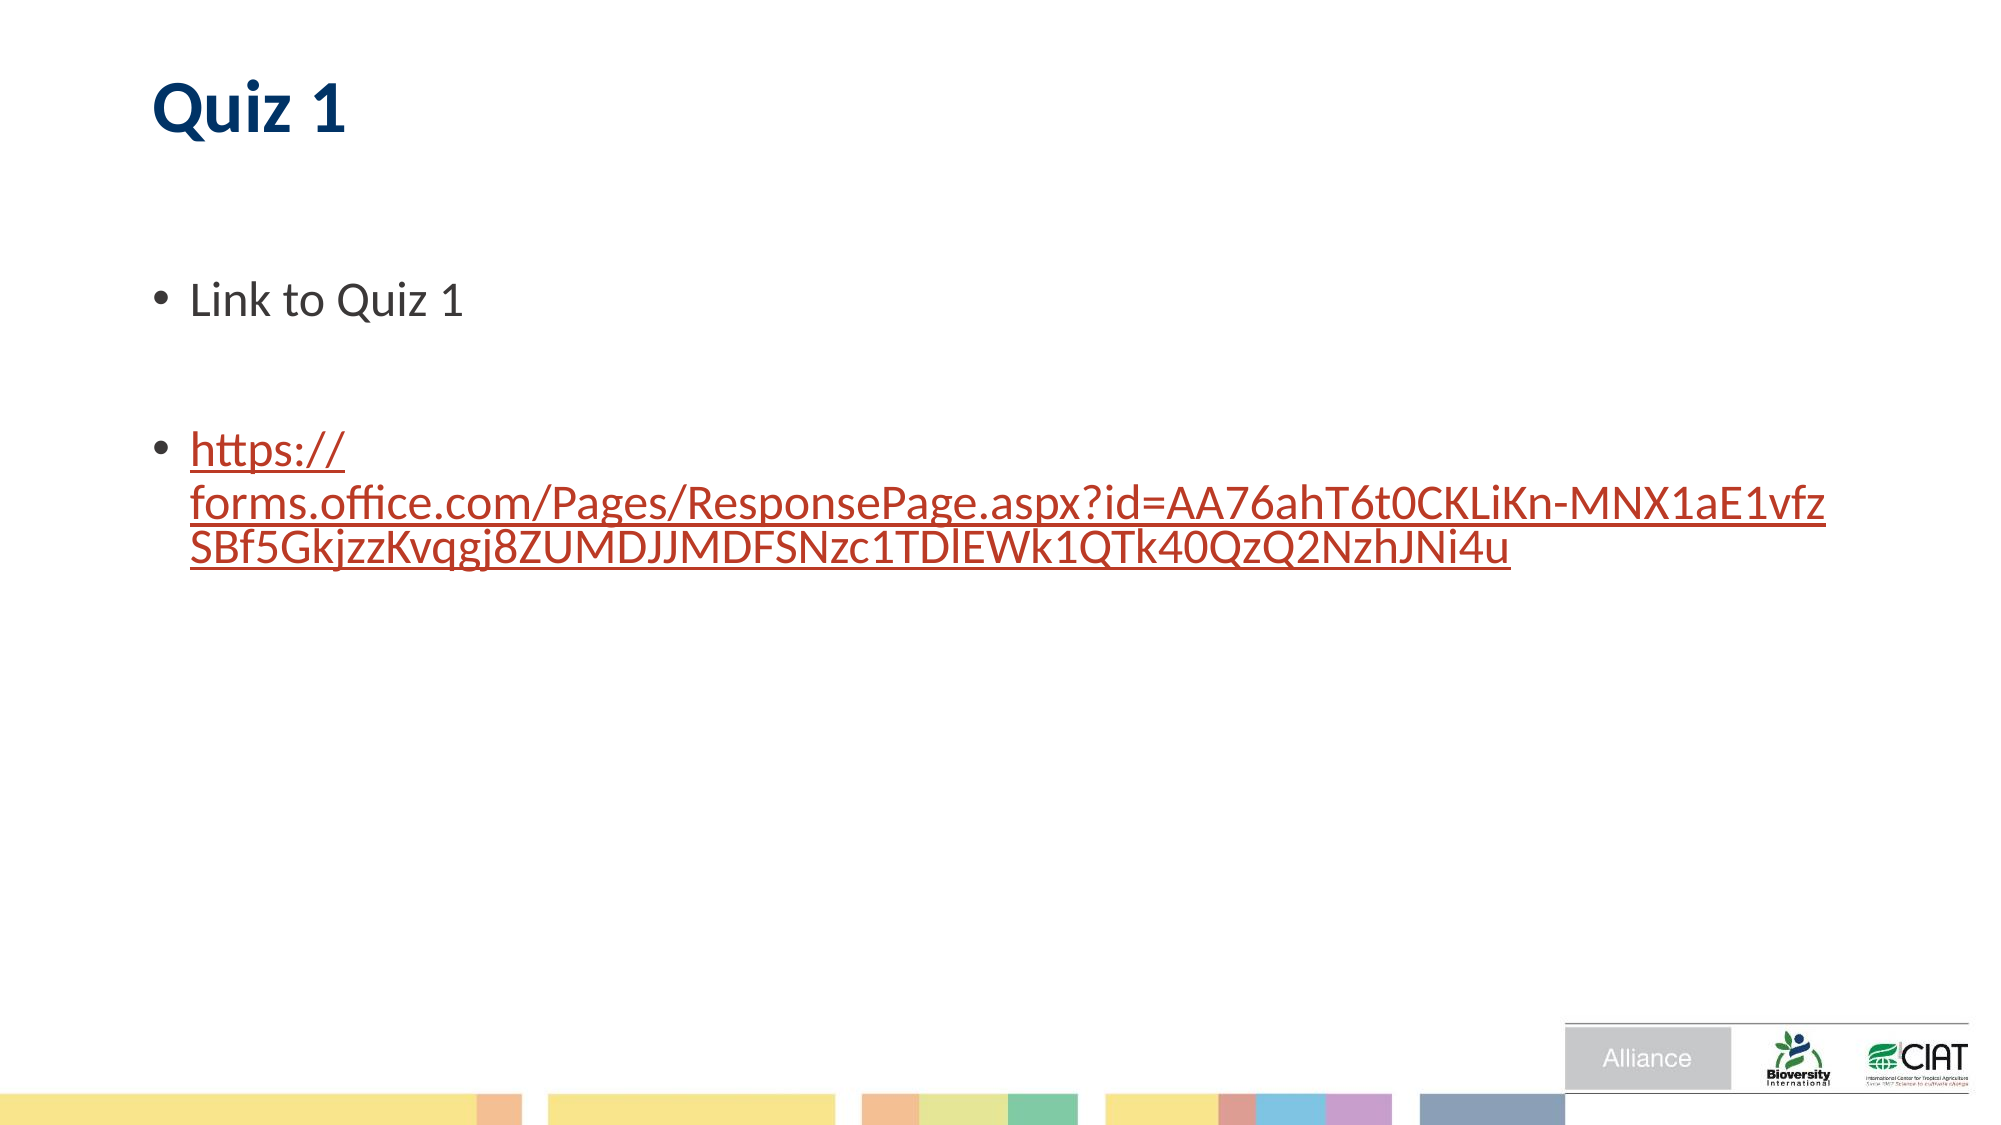

# Quiz 1
Link to Quiz 1

https://forms.office.com/Pages/ResponsePage.aspx?id=AA76ahT6t0CKLiKn-MNX1aE1vfzSBf5GkjzzKvqgj8ZUMDJJMDFSNzc1TDlEWk1QTk40QzQ2NzhJNi4u